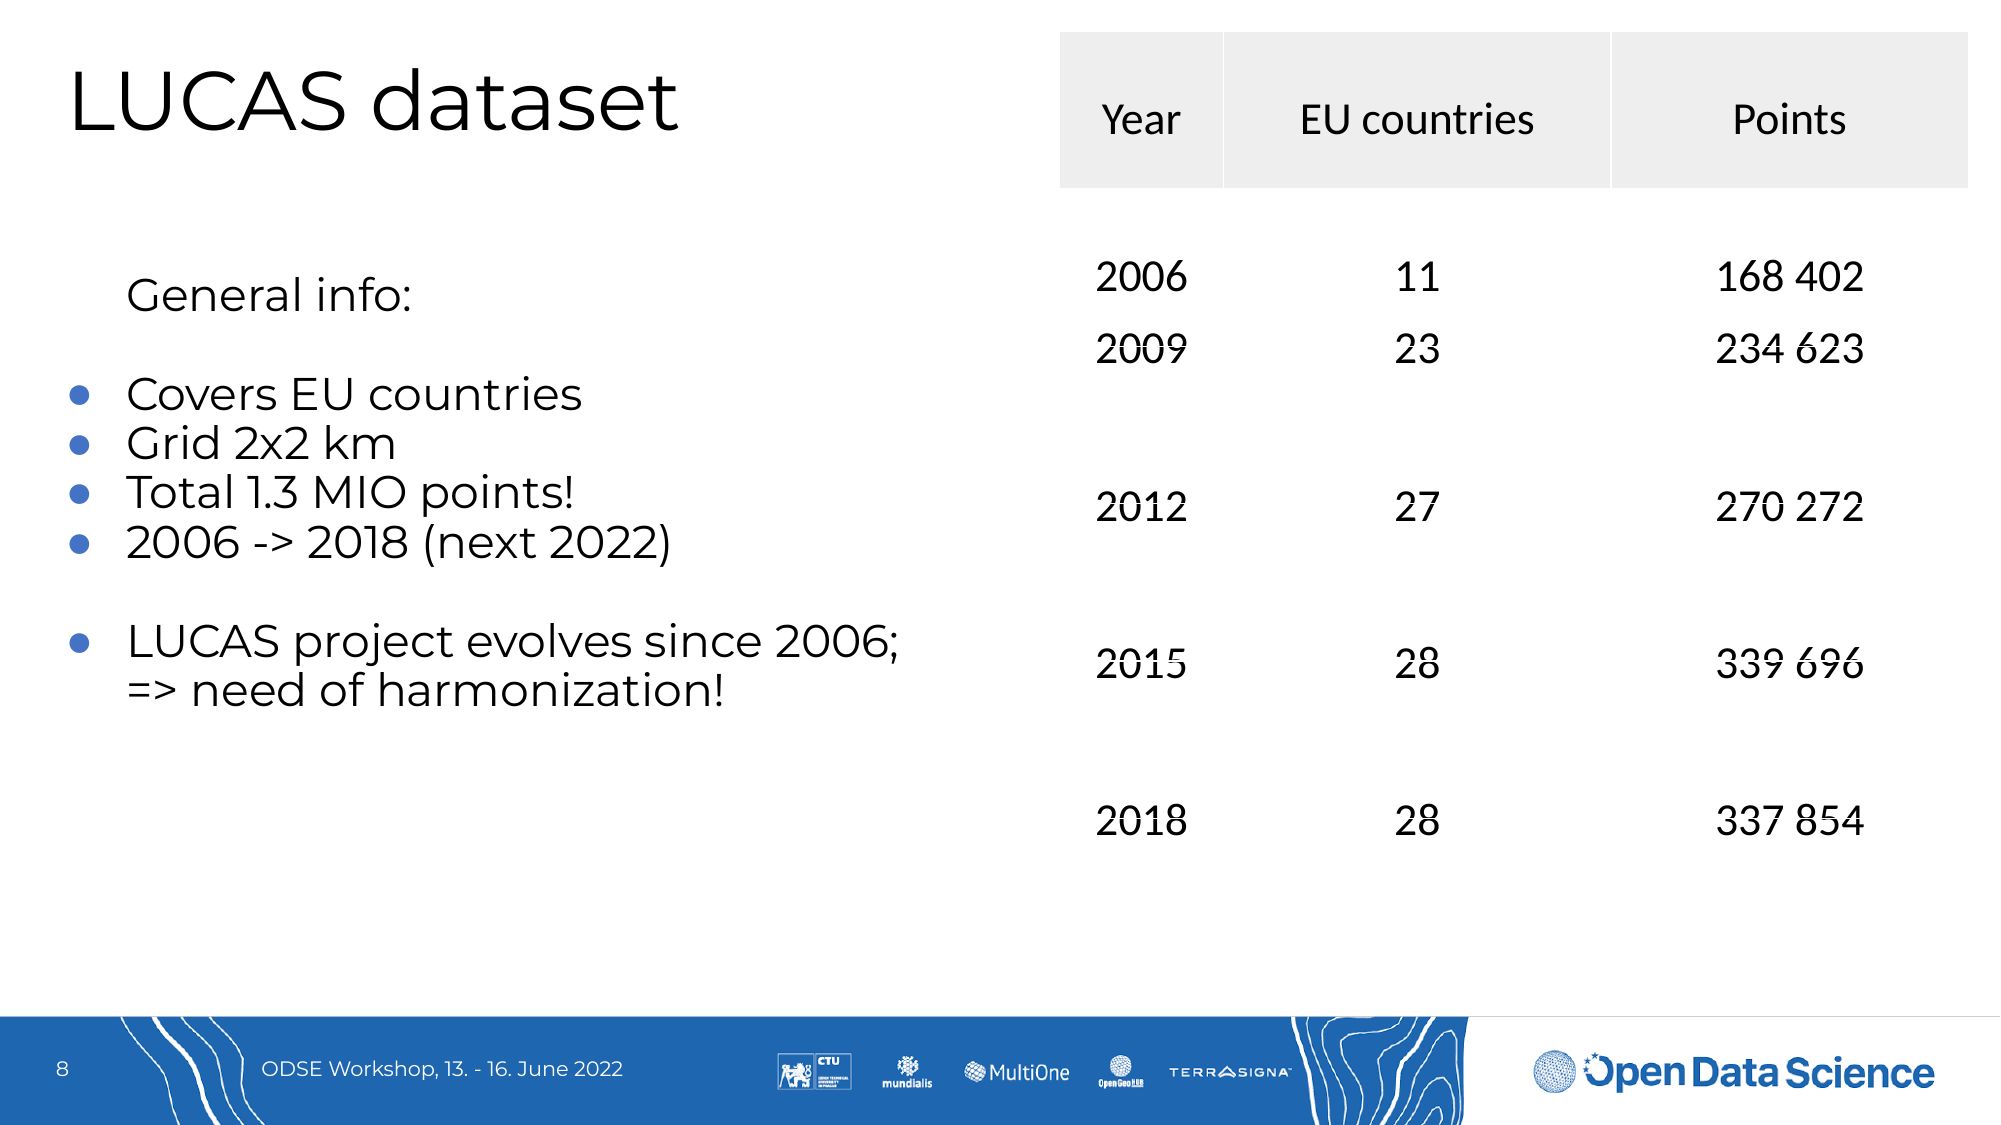

| Year | EU countries | Points |
| --- | --- | --- |
| 2006 | 11 | 168 402 |
| 2009 | 23 | 234 623 |
| 2012 | 27 | 270 272 |
| 2015 | 28 | 339 696 |
| 2018 | 28 | 337 854 |
# LUCAS dataset

General info:

Covers EU countries
Grid 2x2 km
Total 1.3 MIO points!
2006 -> 2018 (next 2022)

LUCAS project evolves since 2006;
=> need of harmonization!

8
ODSE Workshop, 13. - 16. June 2022